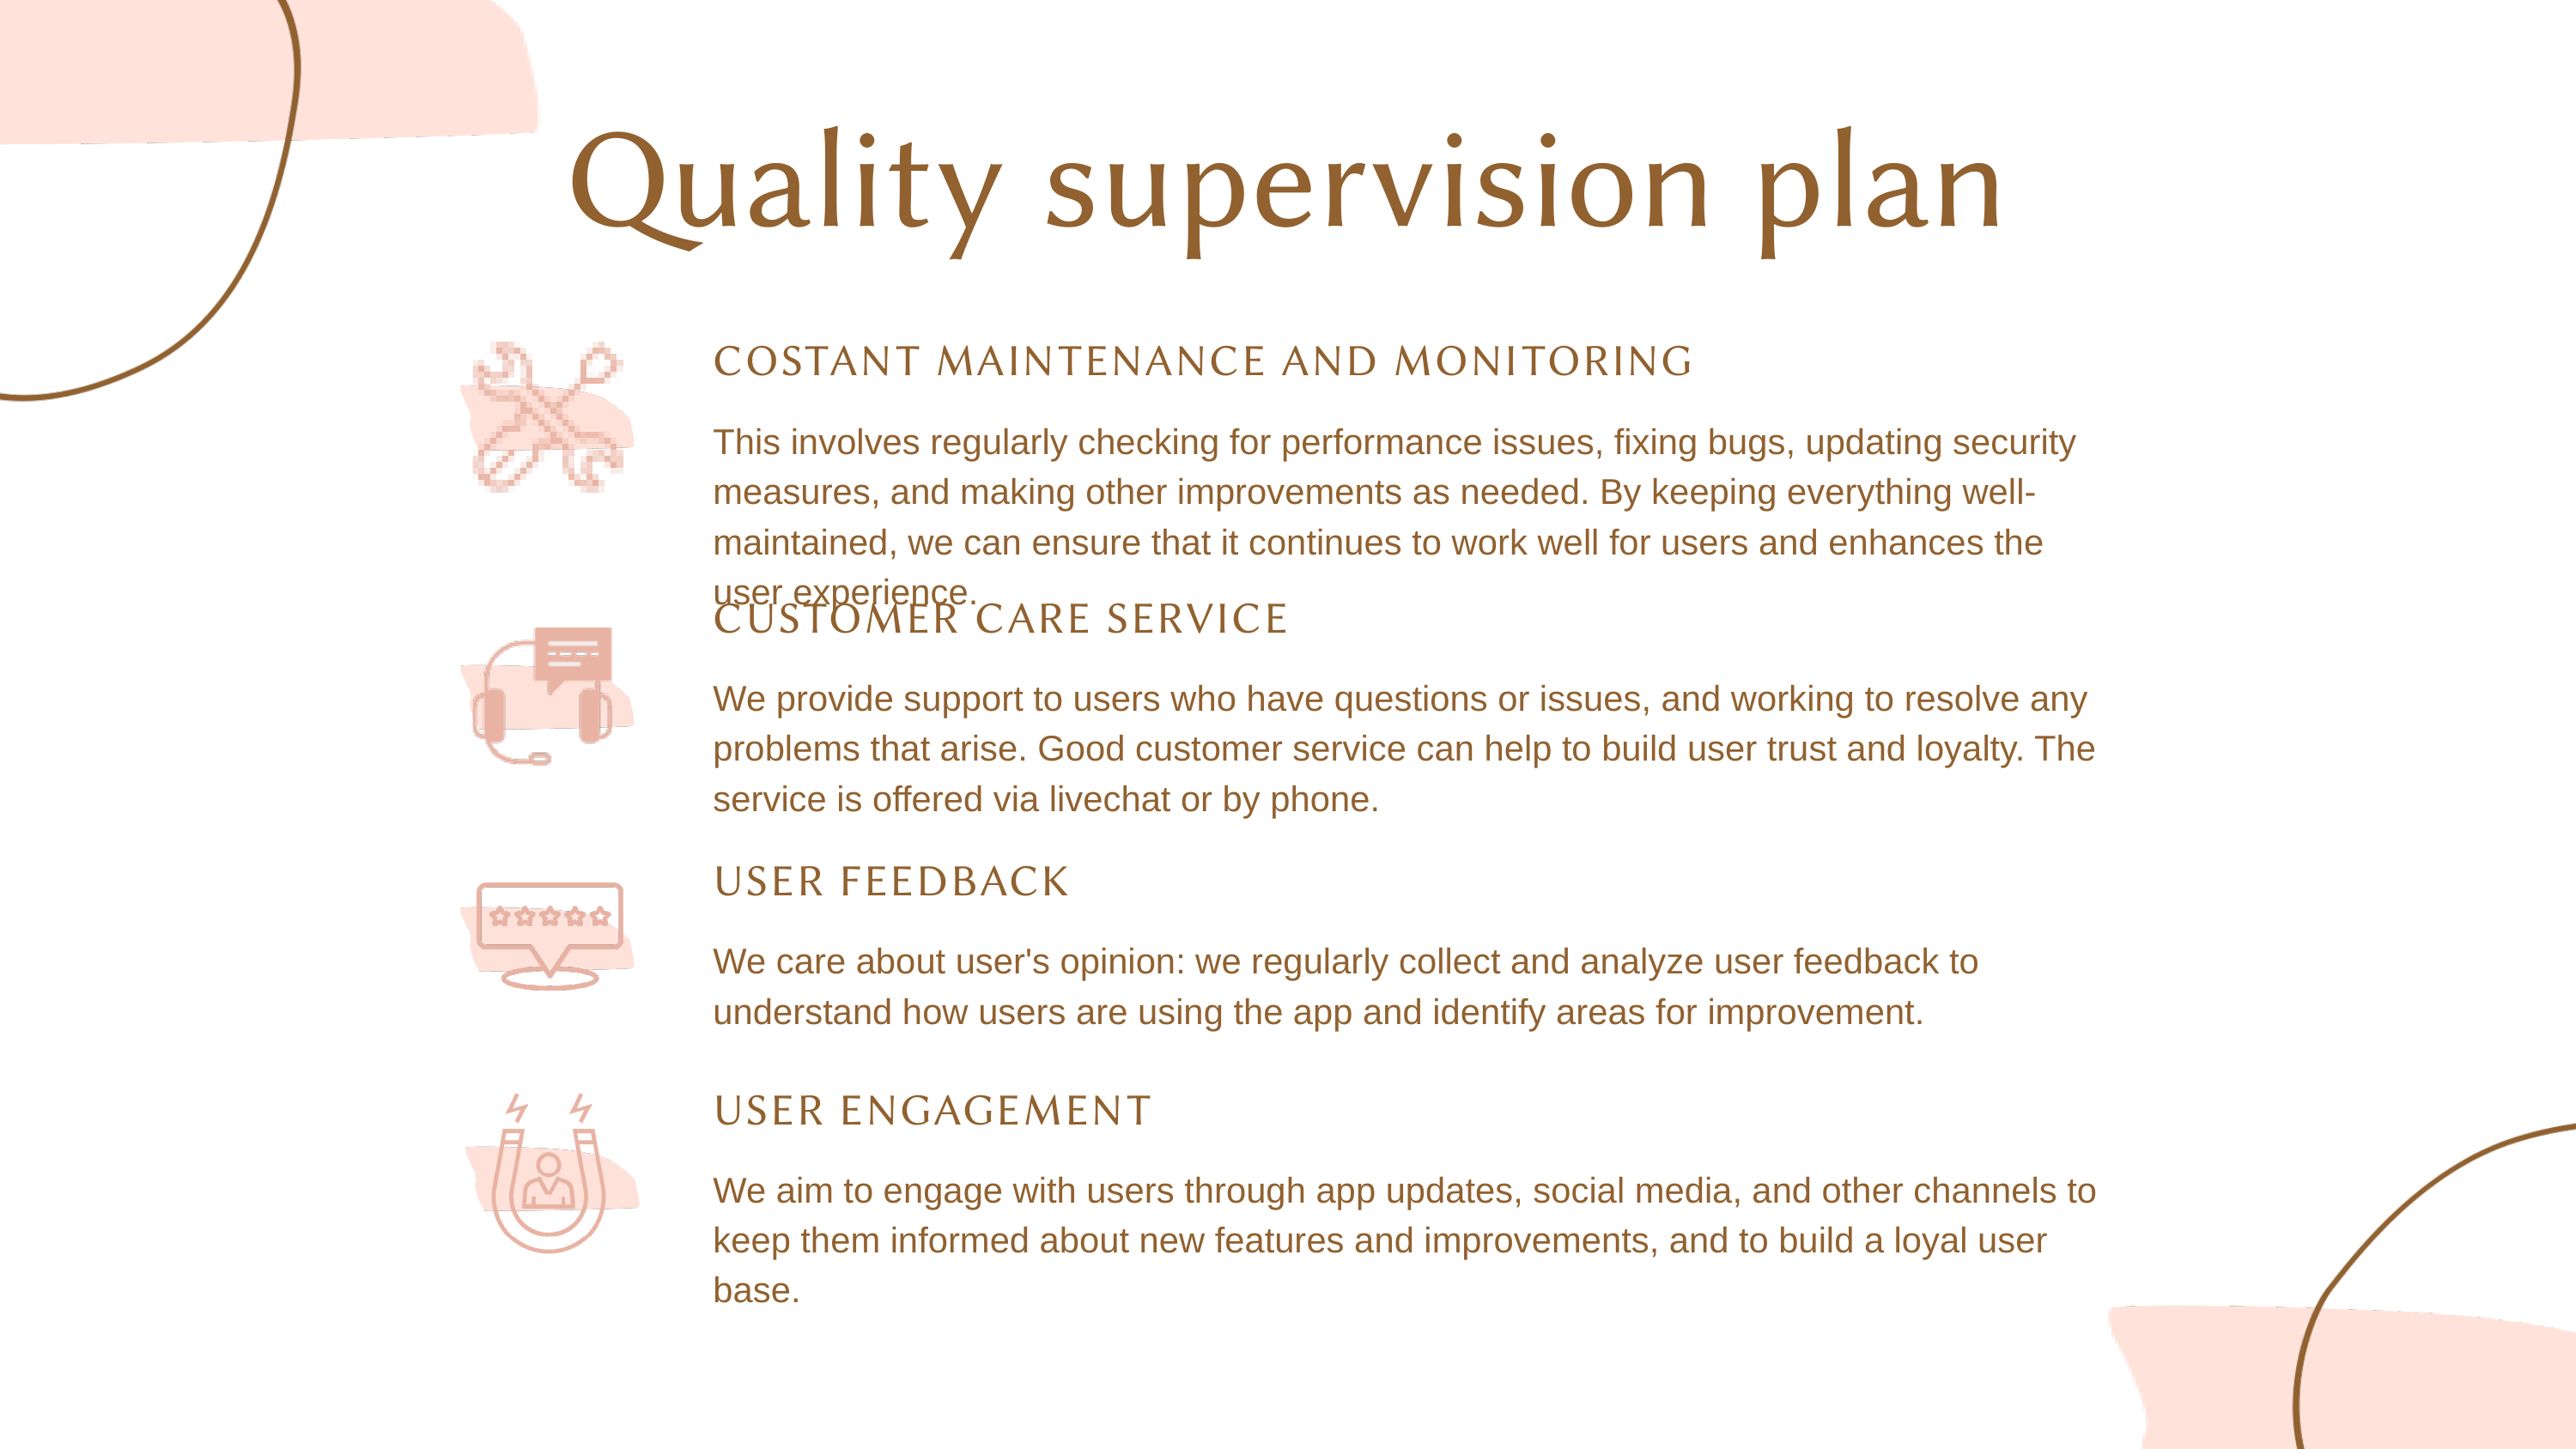

Quality supervision plan

COSTANT MAINTENANCE AND MONITORING
This involves regularly checking for performance issues, fixing bugs, updating security measures, and making other improvements as needed. By keeping everything well-maintained, we can ensure that it continues to work well for users and enhances the user experience.

CUSTOMER CARE SERVICE
We provide support to users who have questions or issues, and working to resolve any problems that arise. Good customer service can help to build user trust and loyalty. The service is offered via livechat or by phone.

USER FEEDBACK
We care about user's opinion: we regularly collect and analyze user feedback to understand how users are using the app and identify areas for improvement.

USER ENGAGEMENT
We aim to engage with users through app updates, social media, and other channels to keep them informed about new features and improvements, and to build a loyal user base.